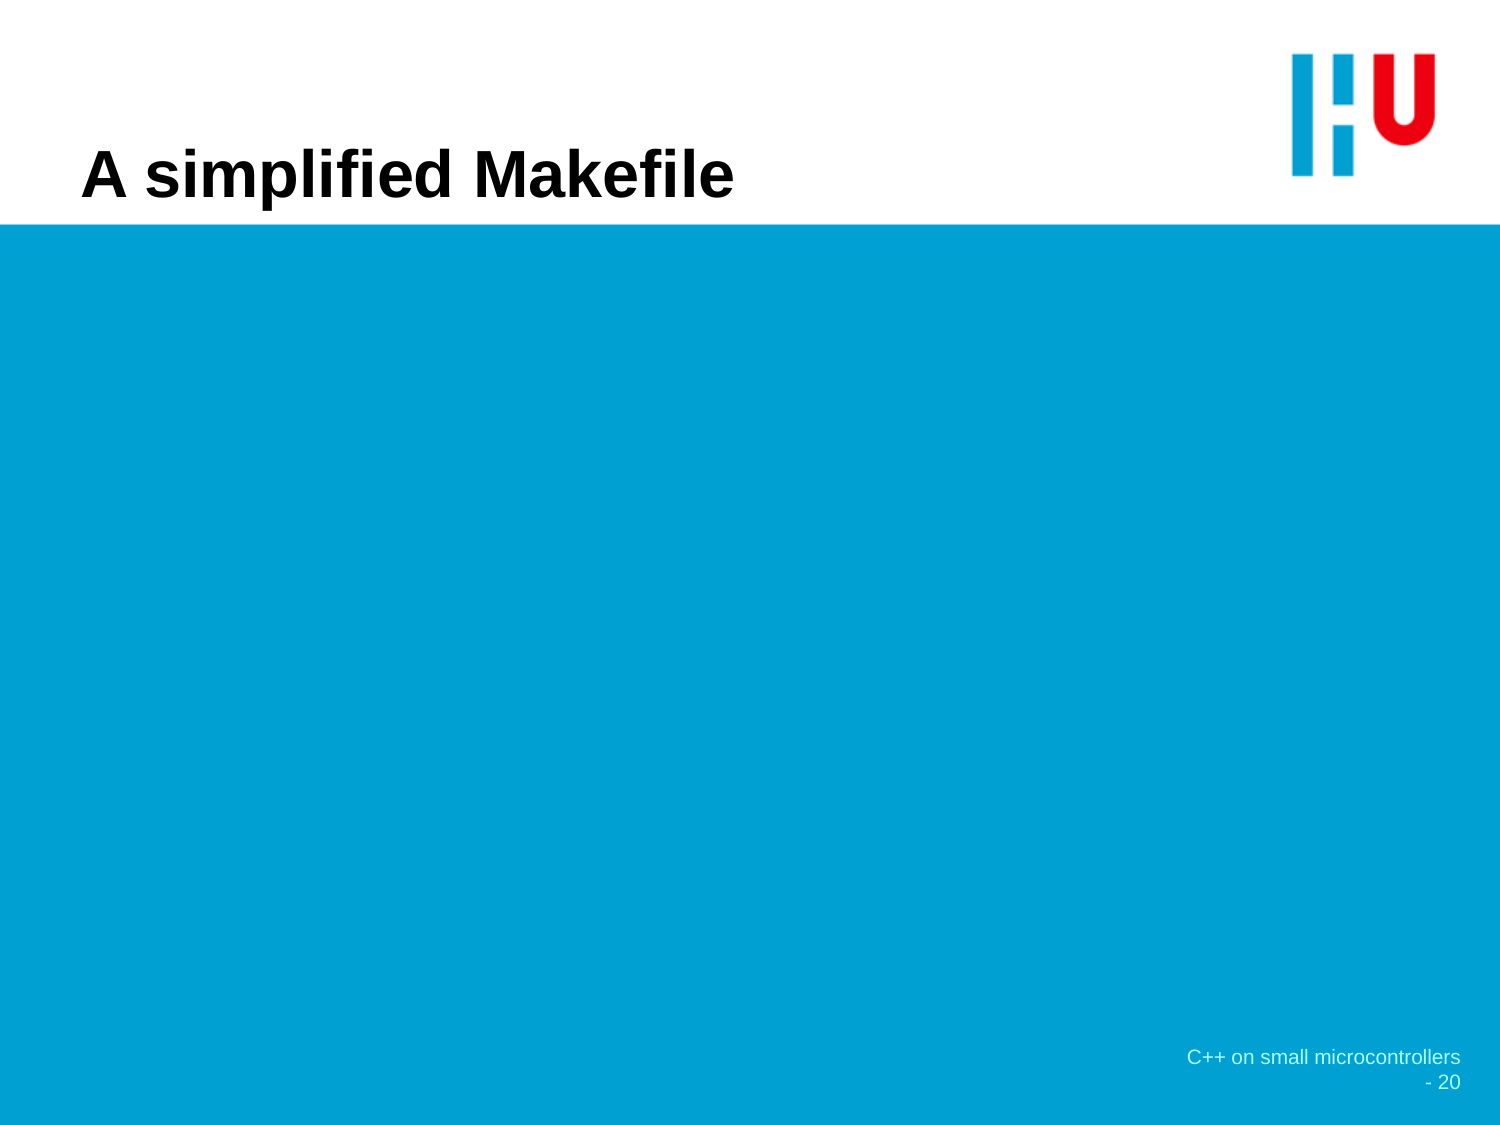

# A simplified Makefile

C++ on small microcontrollers - 20